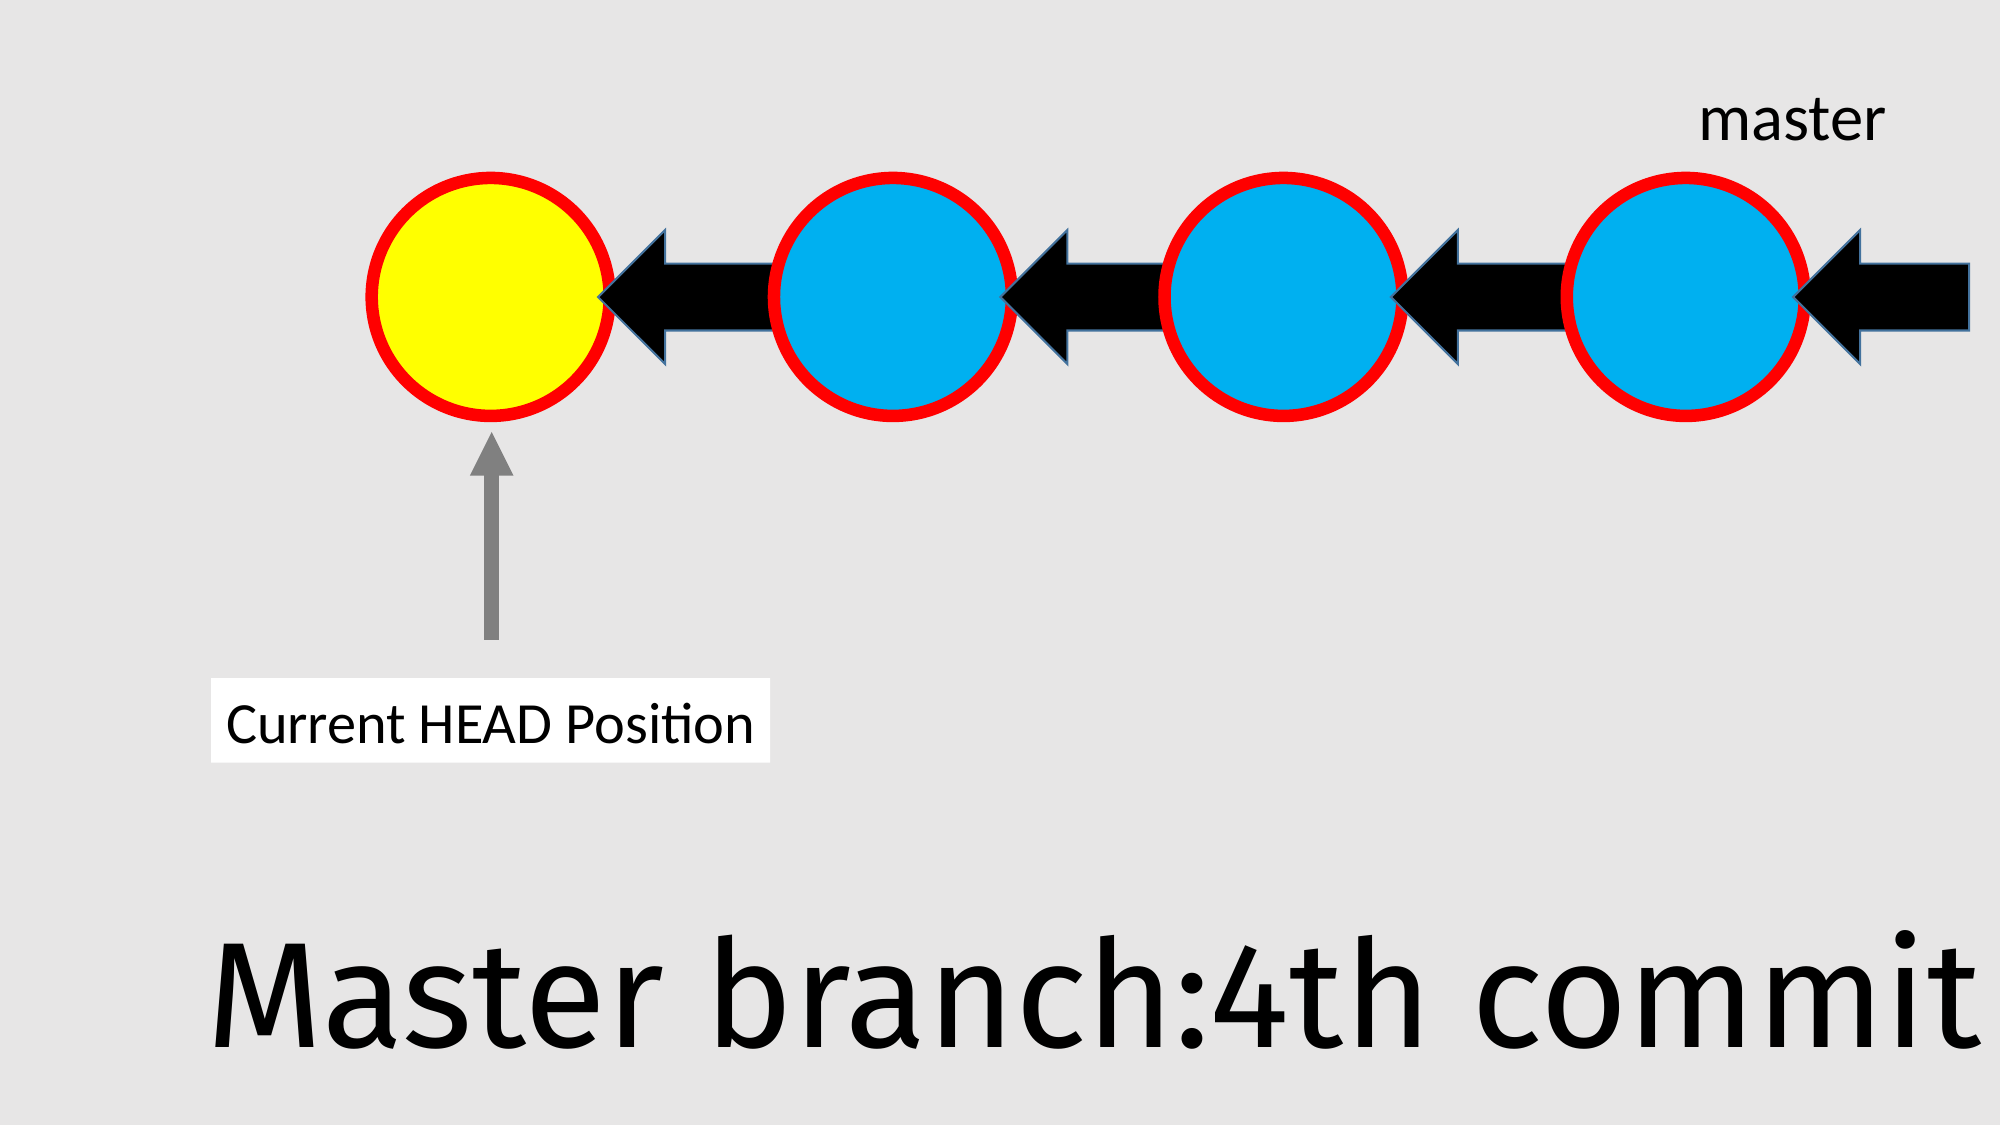

master

Current HEAD Position
Master branch:4th commit